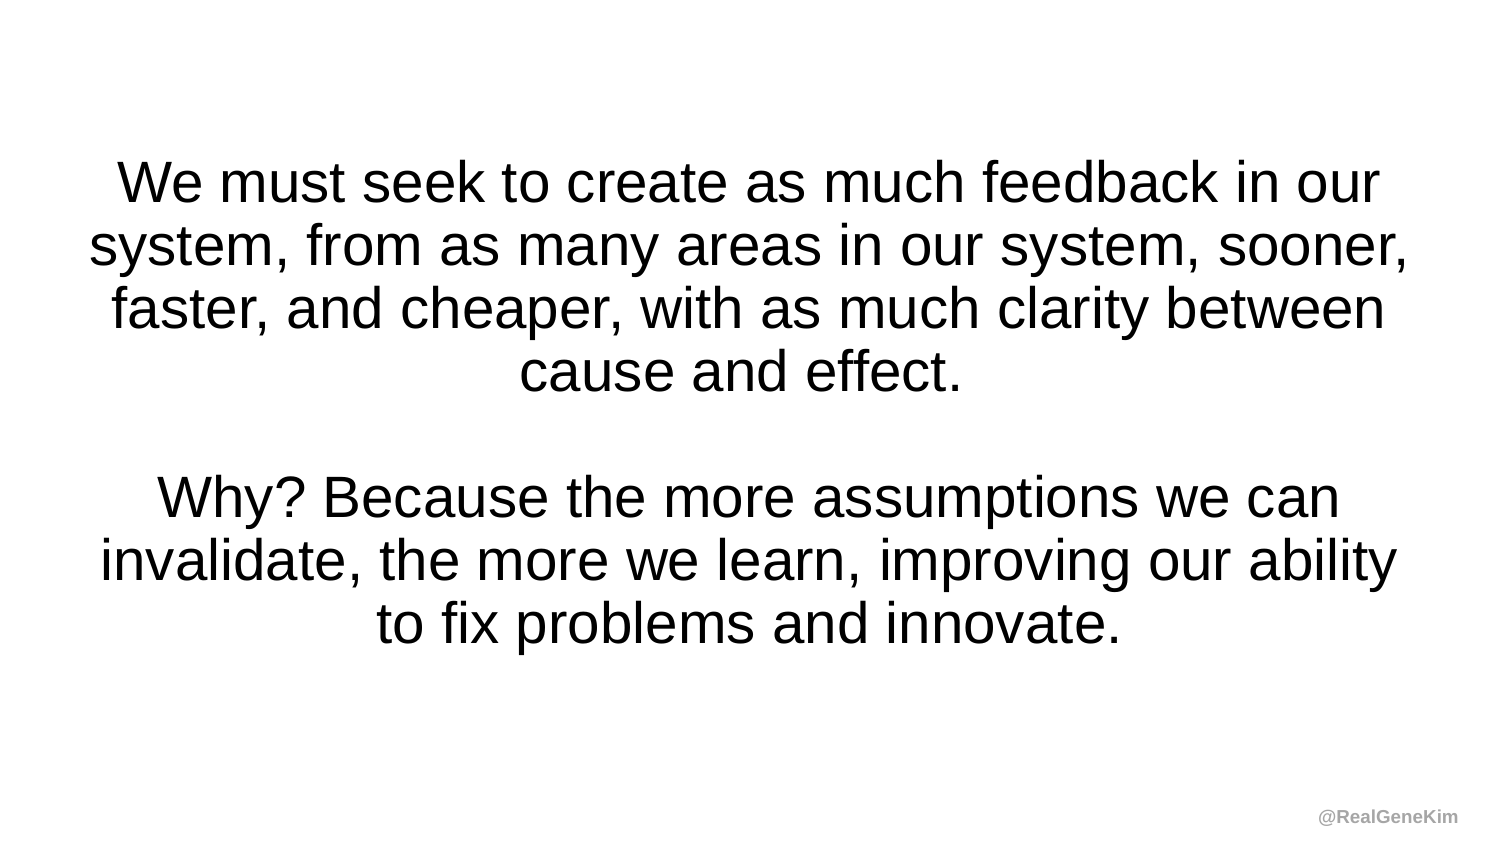

We must seek to create as much feedback in our system, from as many areas in our system, sooner, faster, and cheaper, with as much clarity between cause and effect.
Why? Because the more assumptions we can invalidate, the more we learn, improving our ability to fix problems and innovate.